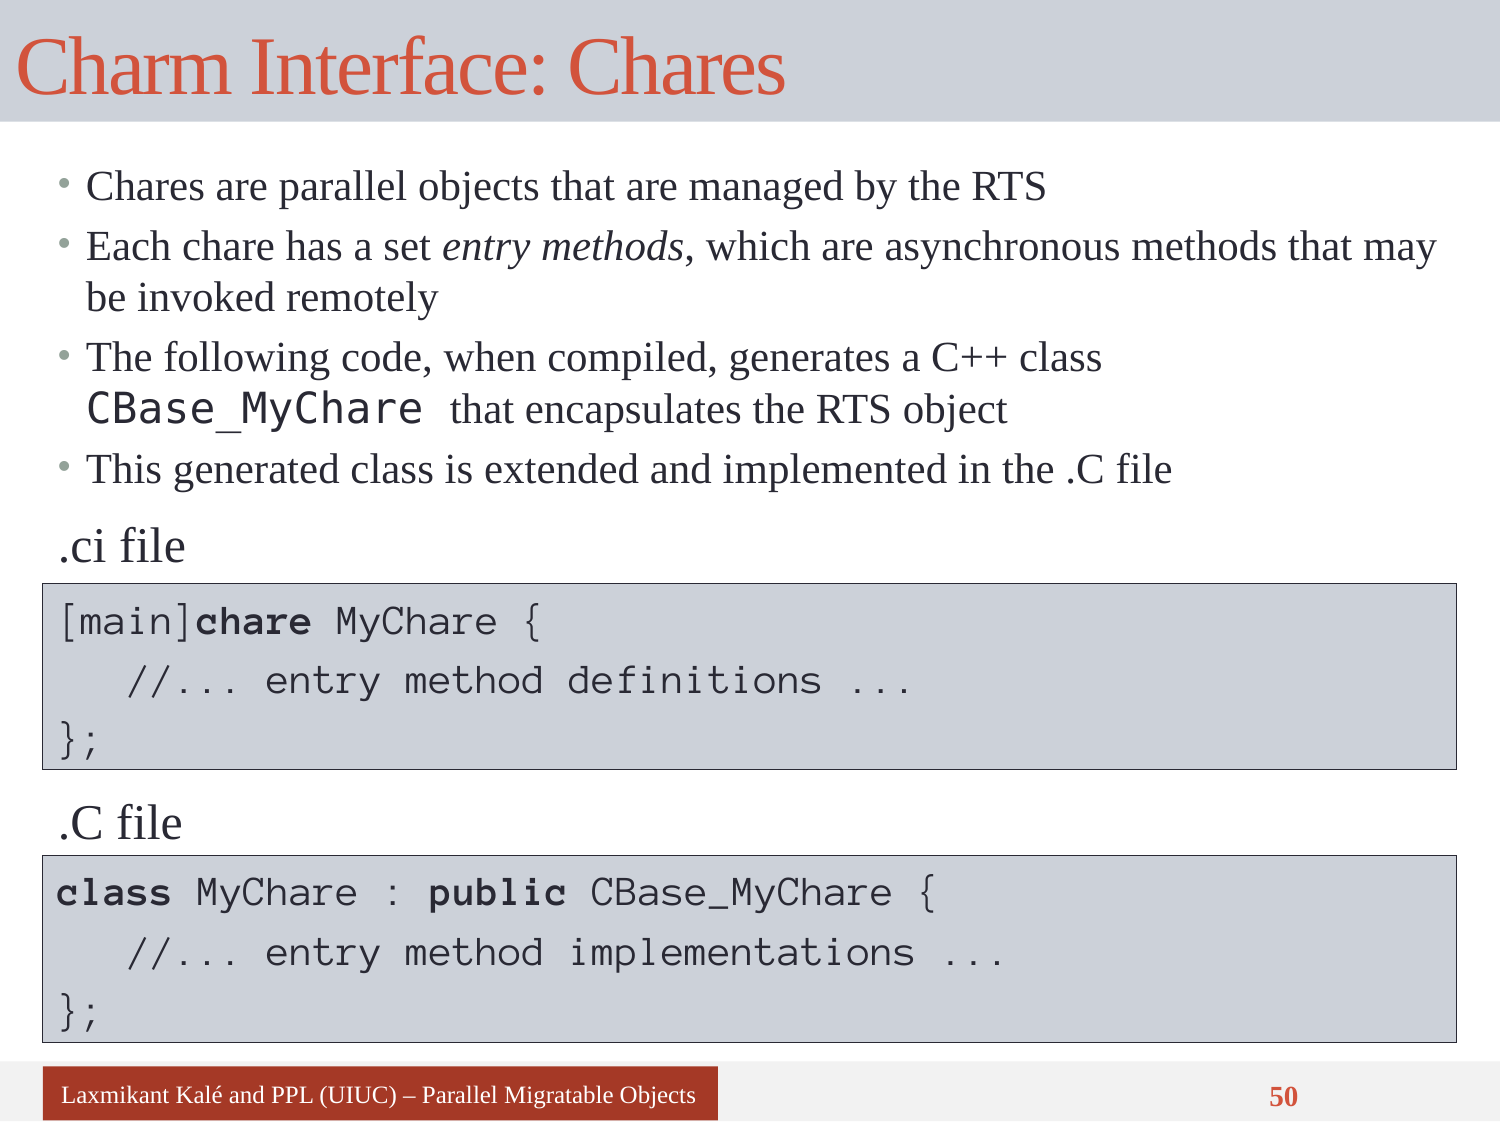

# Charm Interface: Chares
Chares are parallel objects that are managed by the RTS
Each chare has a set entry methods, which are asynchronous methods that may be invoked remotely
The following code, when compiled, generates a C++ class        CBase_MyChare that encapsulates the RTS object
This generated class is extended and implemented in the .C file
.ci file
[main]chare MyChare {
   //... entry method definitions ...
};
.C file
class MyChare : public CBase_MyChare {
   //... entry method implementations ...
};
Laxmikant Kalé and PPL (UIUC) – Parallel Migratable Objects
50